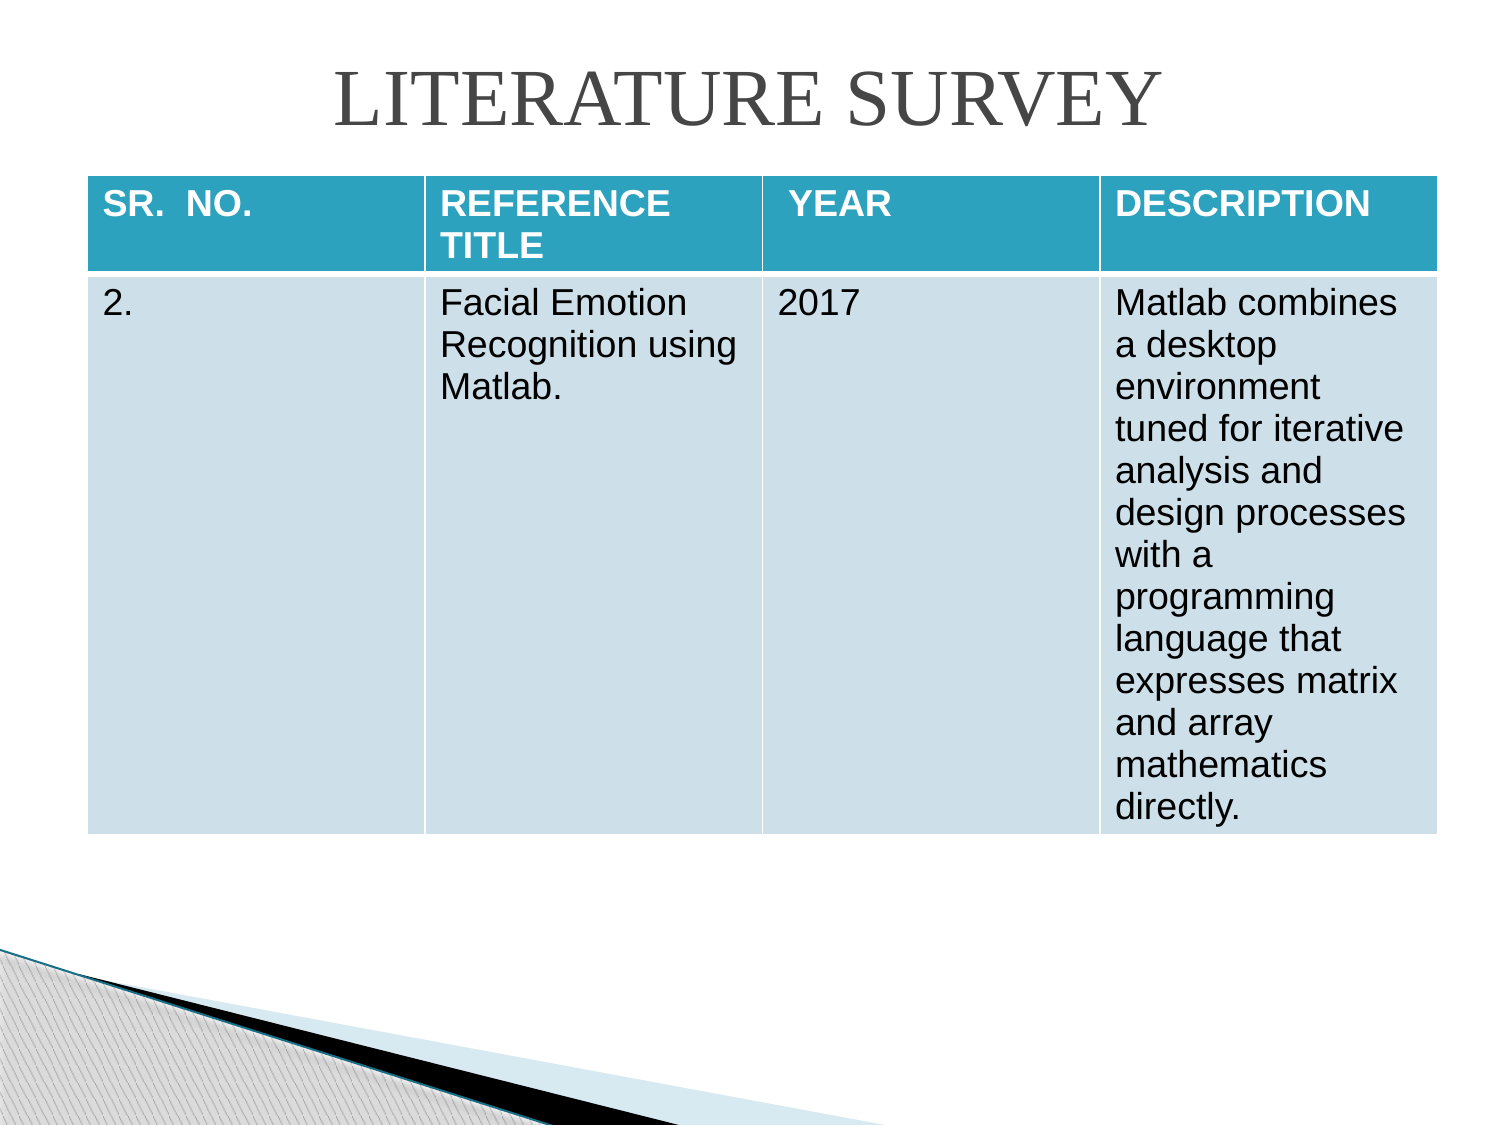

# LITERATURE SURVEY
| SR. NO. | REFERENCE TITLE | YEAR | DESCRIPTION |
| --- | --- | --- | --- |
| 2. | Facial Emotion Recognition using Matlab. | 2017 | Matlab combines a desktop environment tuned for iterative analysis and design processes with a programming language that expresses matrix and array mathematics directly. |